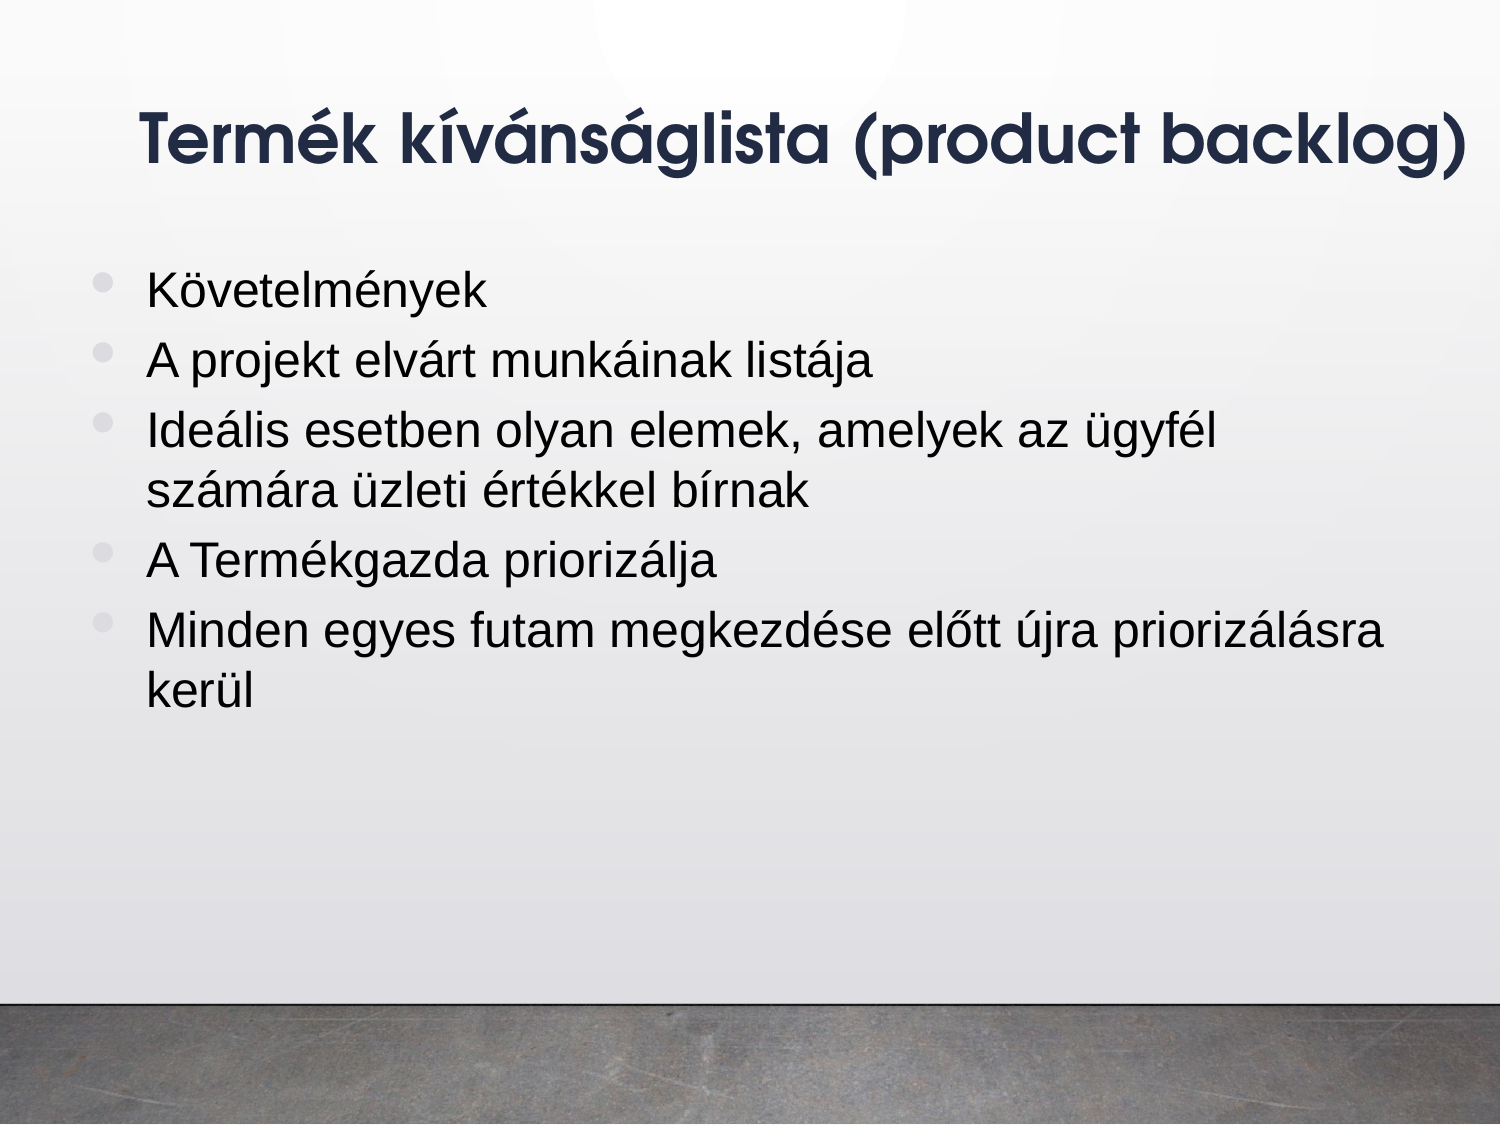

Termék kívánságlista (product backlog)

Követelmények
A projekt elvárt munkáinak listája
Ideális esetben olyan elemek, amelyek az ügyfél számára üzleti értékkel bírnak
A Termékgazda priorizálja
Minden egyes futam megkezdése előtt újra priorizálásra kerül